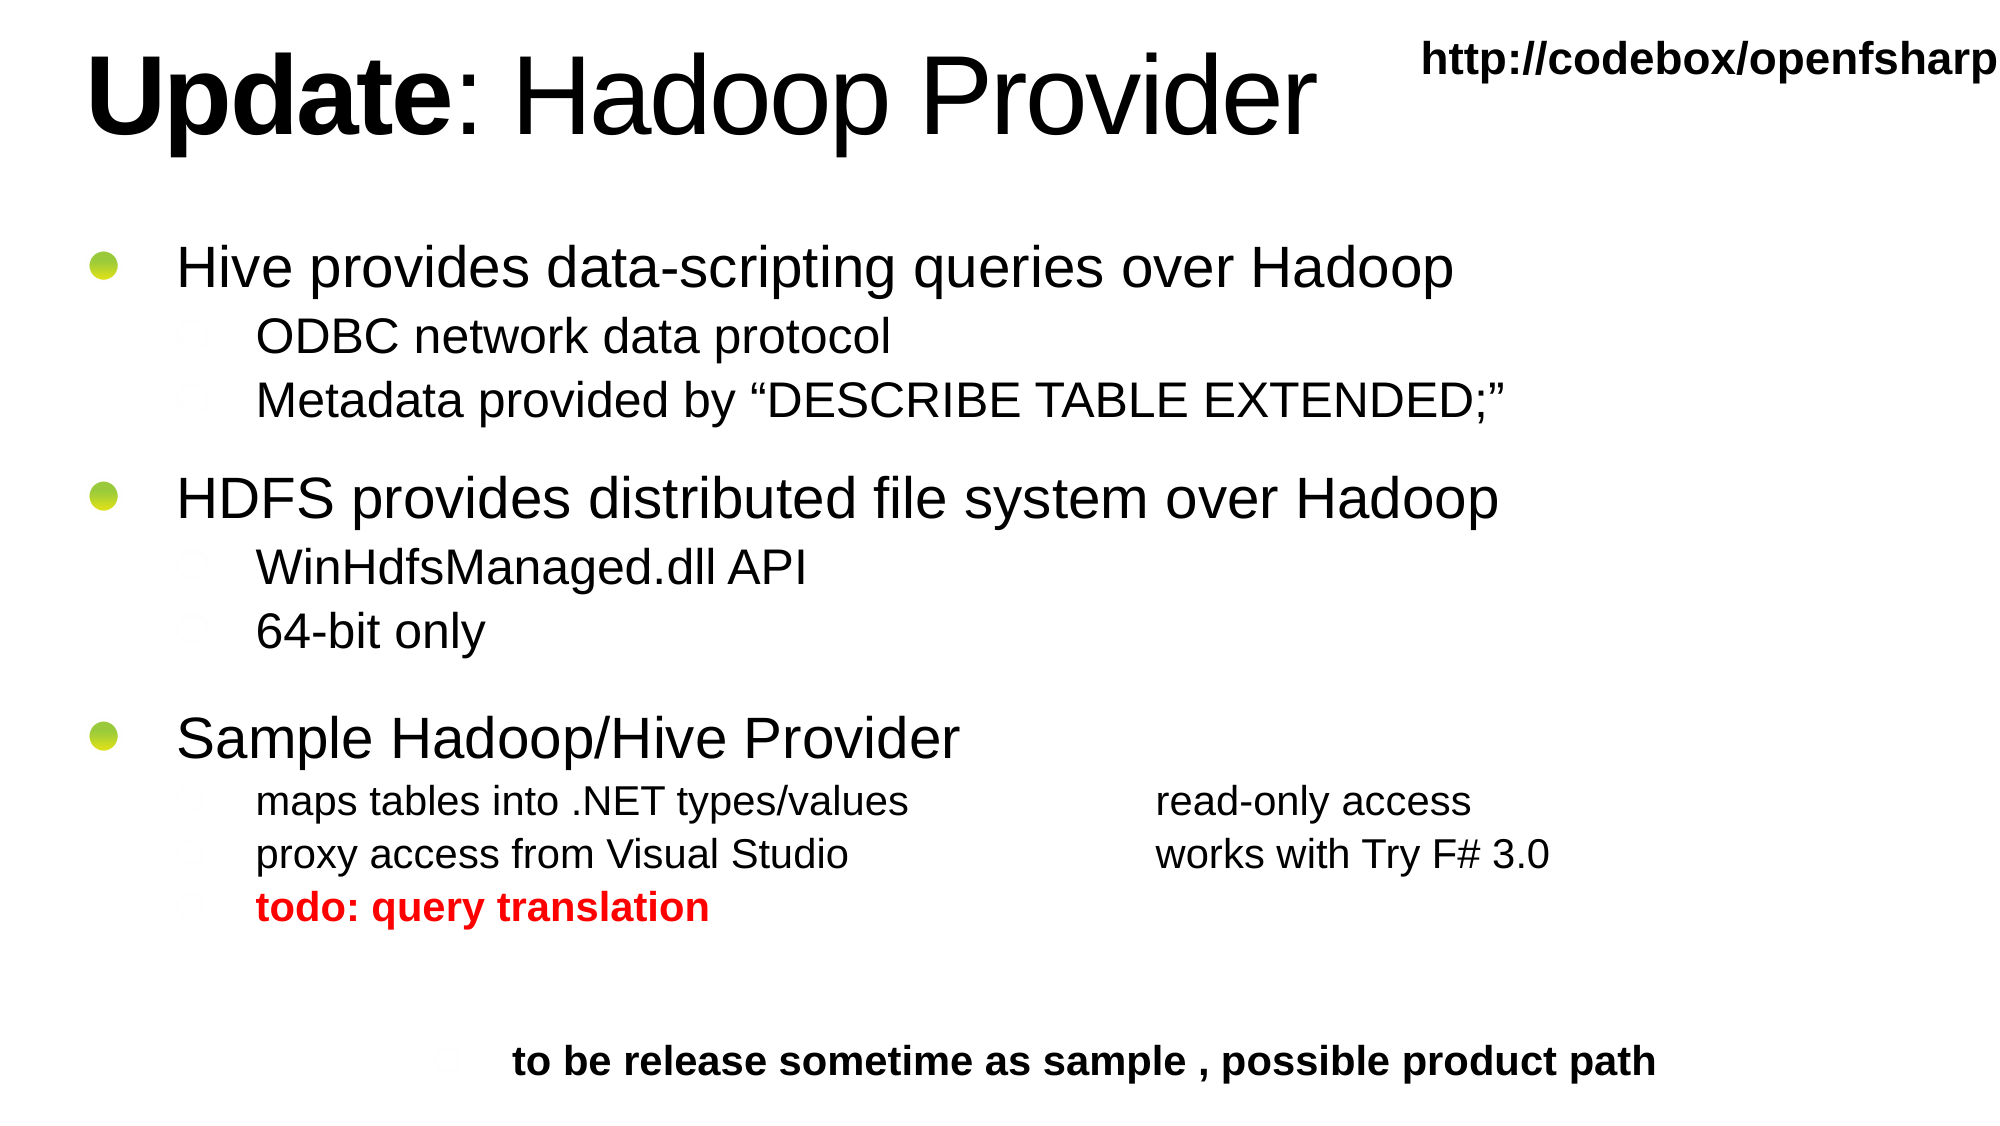

http://codebox/openfsharp
# Update: Hadoop Provider
Hive provides data-scripting queries over Hadoop
ODBC network data protocol
Metadata provided by “DESCRIBE TABLE EXTENDED;”

HDFS provides distributed file system over Hadoop
WinHdfsManaged.dll API
64-bit only

Sample Hadoop/Hive Provider
maps tables into .NET types/values 		read-only access
proxy access from Visual Studio			works with Try F# 3.0
todo: query translation

to be release sometime as sample , possible product path